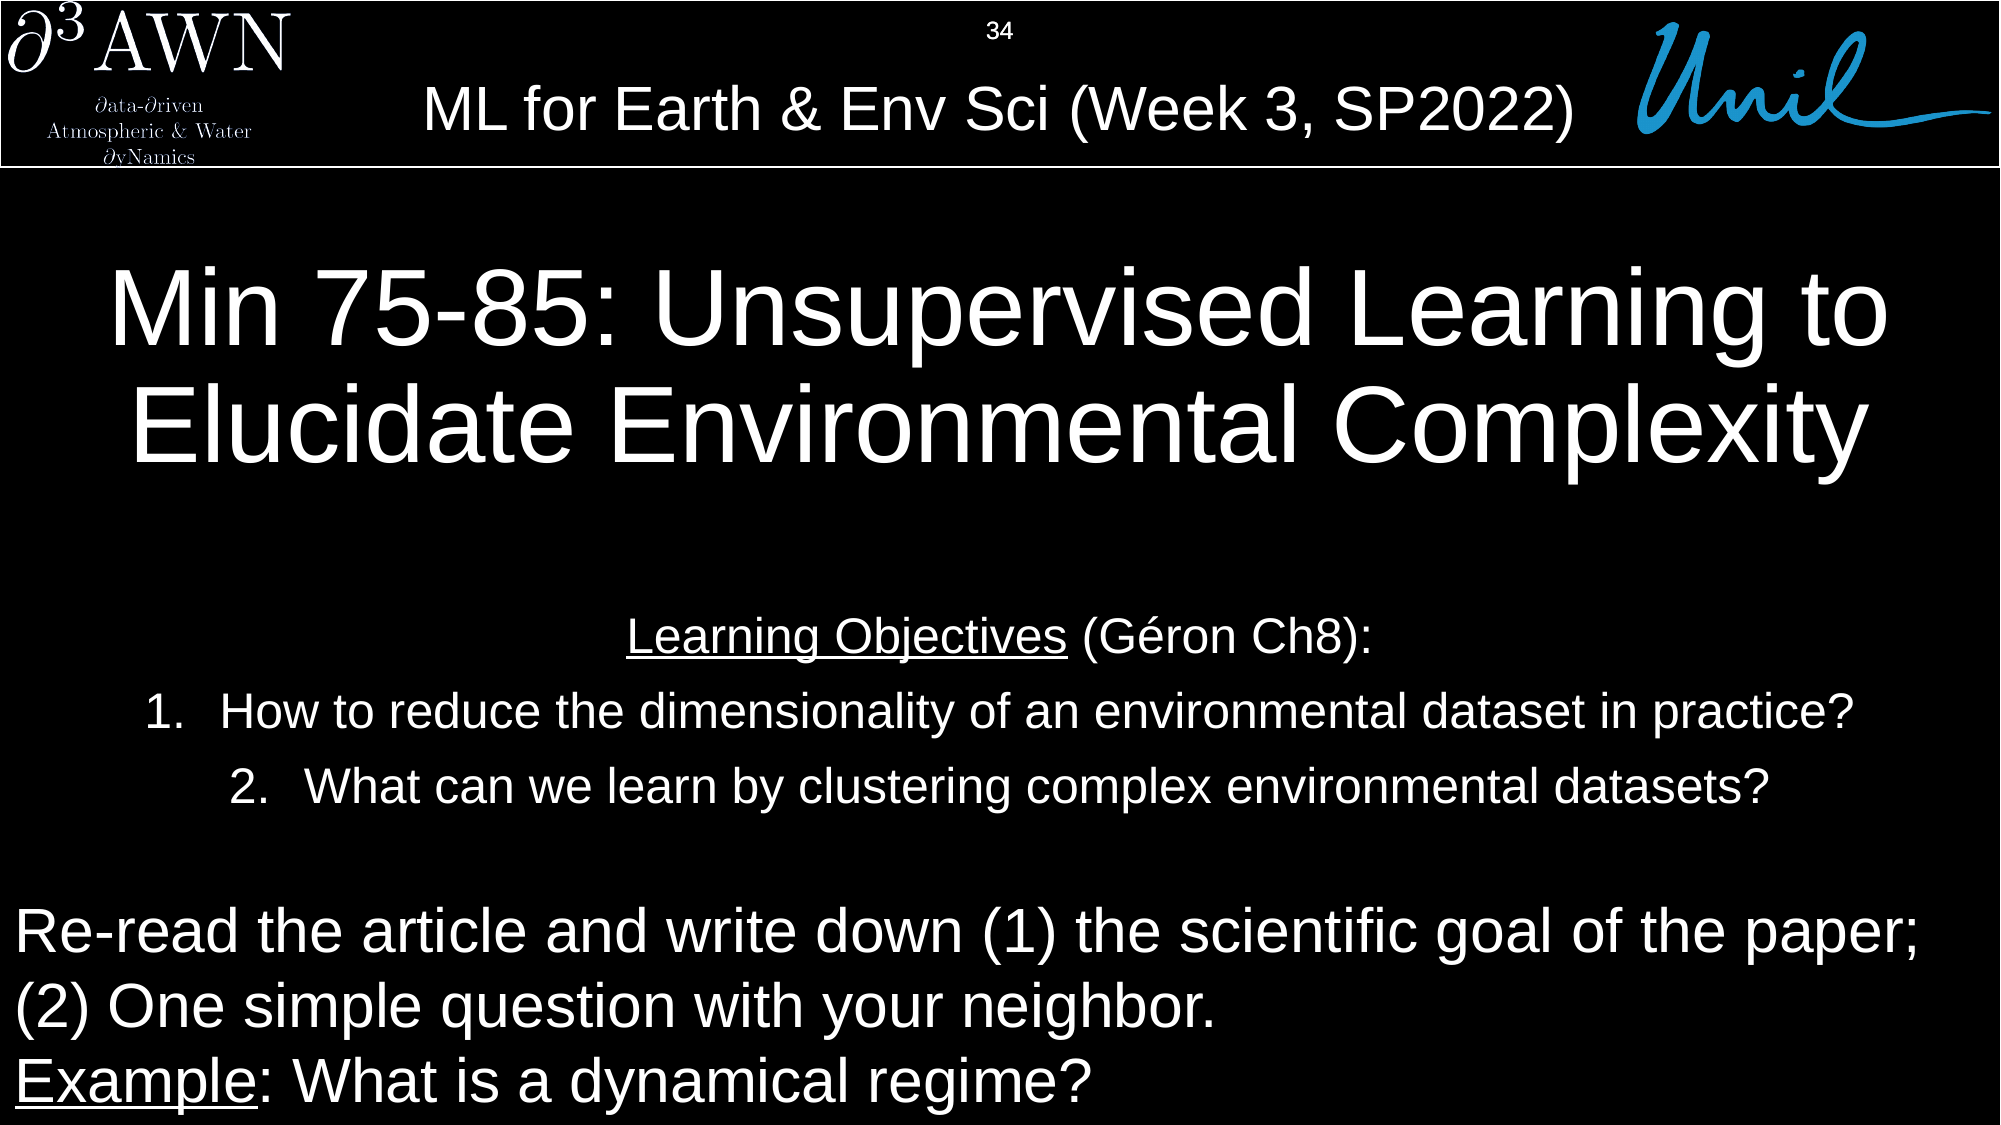

34
# Min 75-85: Unsupervised Learning to Elucidate Environmental Complexity
Learning Objectives (Géron Ch8):
How to reduce the dimensionality of an environmental dataset in practice?
What can we learn by clustering complex environmental datasets?
Re-read the article and write down (1) the scientific goal of the paper;
(2) One simple question with your neighbor.
Example: What is a dynamical regime?